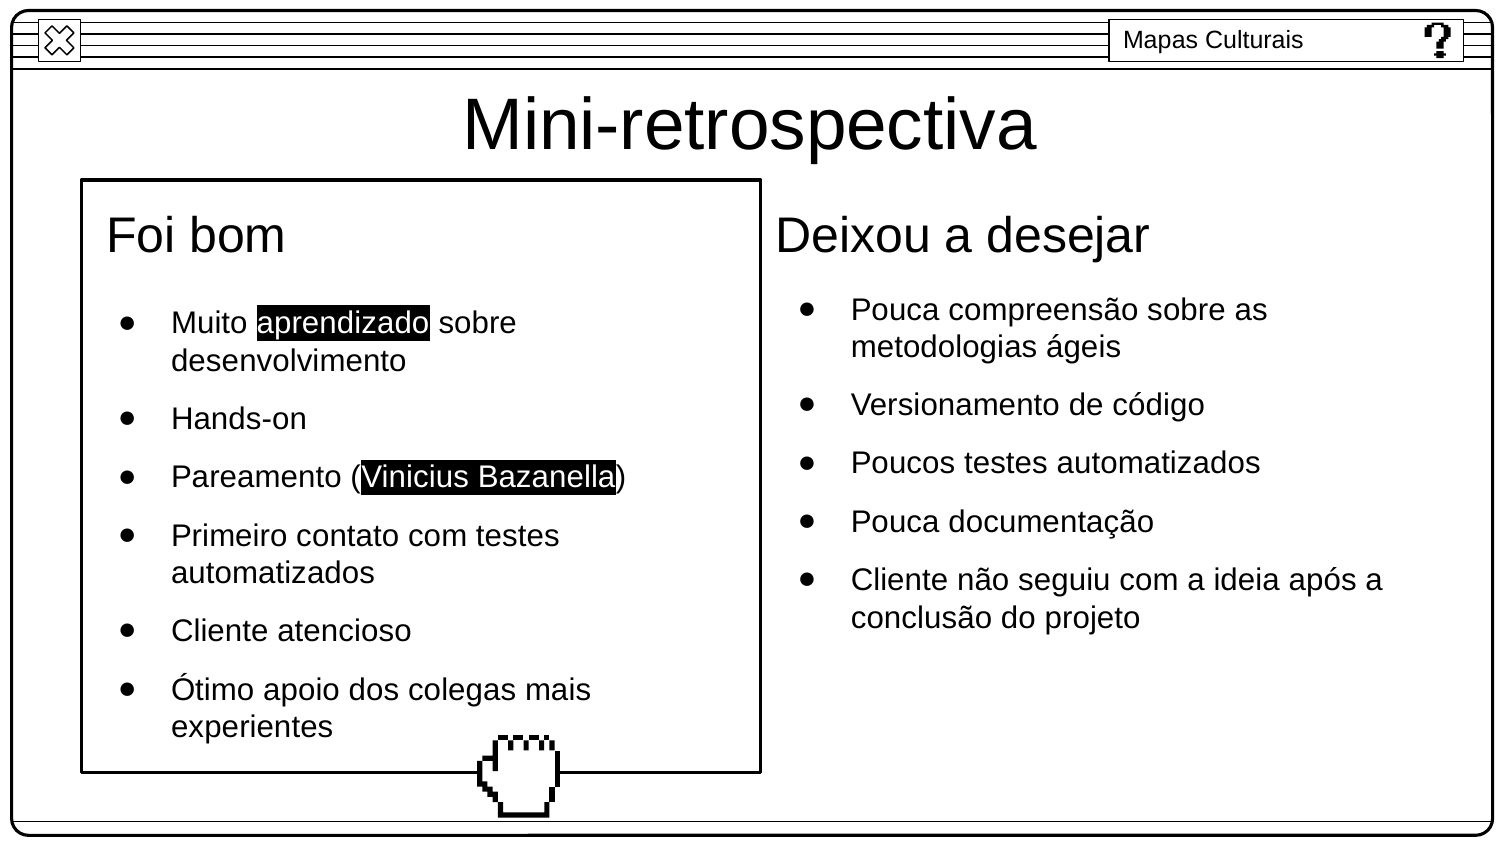

Mapas Culturais
# Mini-retrospectiva

Foi bom
Deixou a desejar
Muito aprendizado sobre desenvolvimento
Hands-on
Pareamento (Vinicius Bazanella)
Primeiro contato com testes automatizados
Cliente atencioso
Ótimo apoio dos colegas mais experientes
Pouca compreensão sobre as metodologias ágeis
Versionamento de código
Poucos testes automatizados
Pouca documentação
Cliente não seguiu com a ideia após a conclusão do projeto